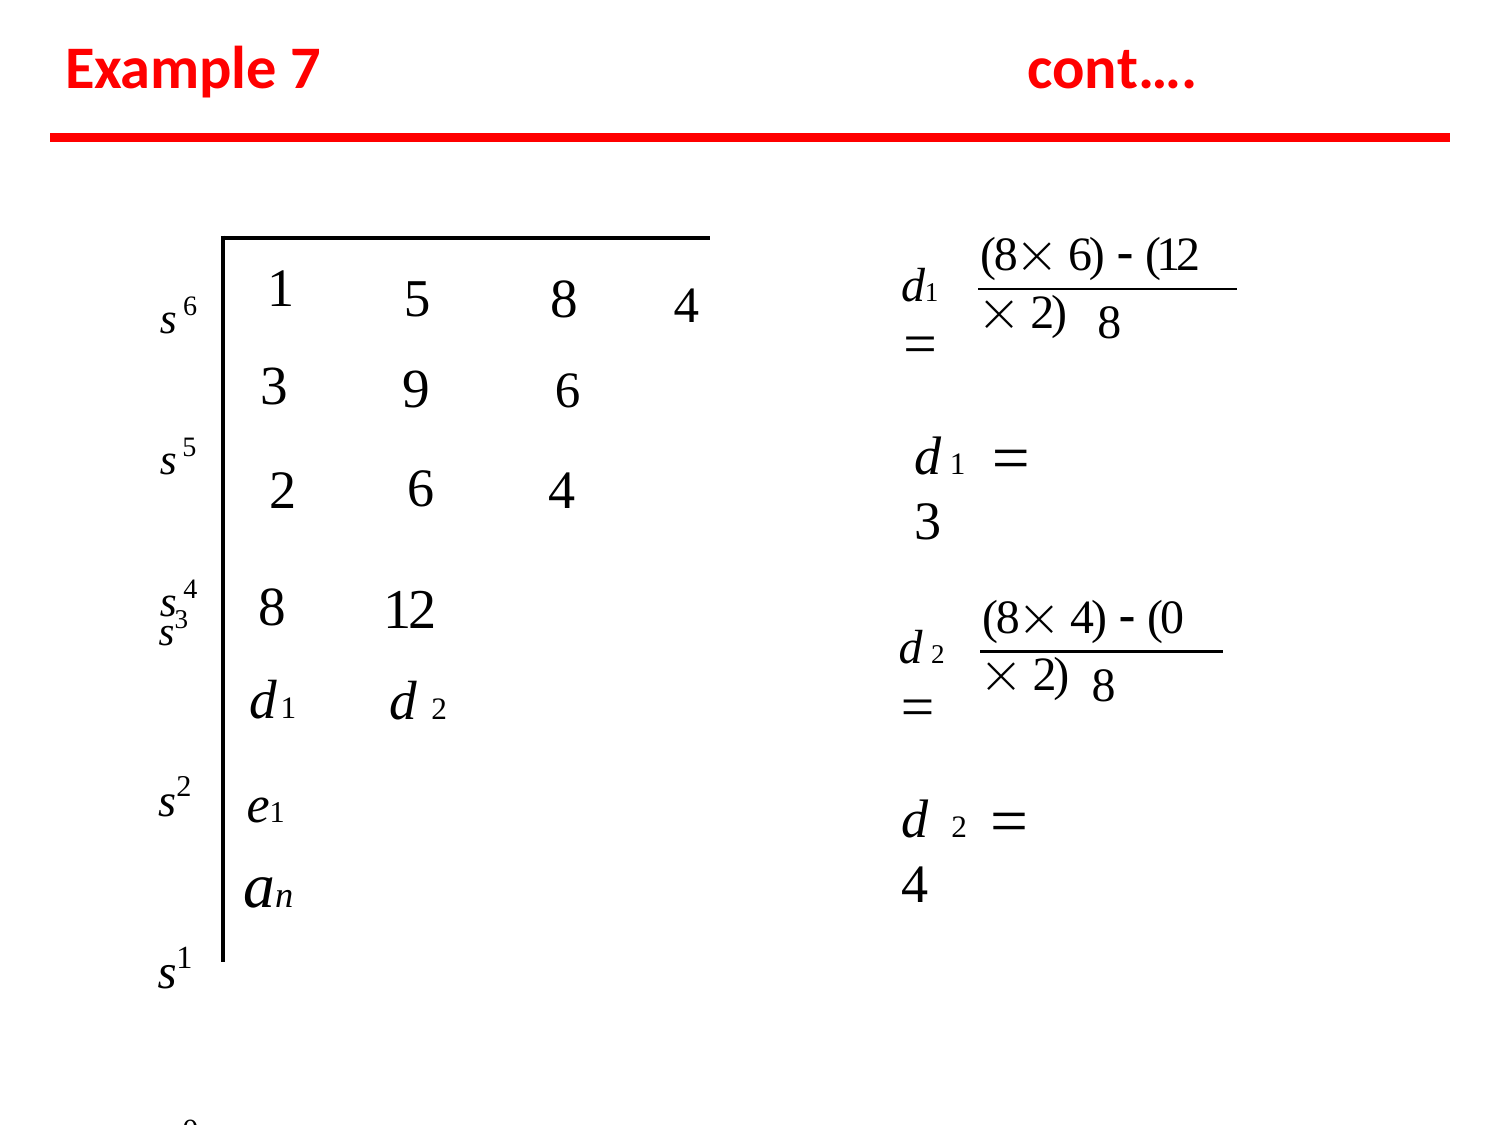

# Example 7
cont….

(8× 6) − (12 × 2)
| 1 | 5 | 8 | 4 |
| --- | --- | --- | --- |
| 3 | 9 | 6 |  |
| 2 | 6 | 4 |  |
| 8 | 12 |  |  |
| d1 | d 2 |  |  |
| e1 an |  |  |  |
s6
s5
s4
d1 =
8

d1 = 3
s3
s2  s1  s0
(8× 4) − (0 × 2)
d 2 =
8

d 2 = 4